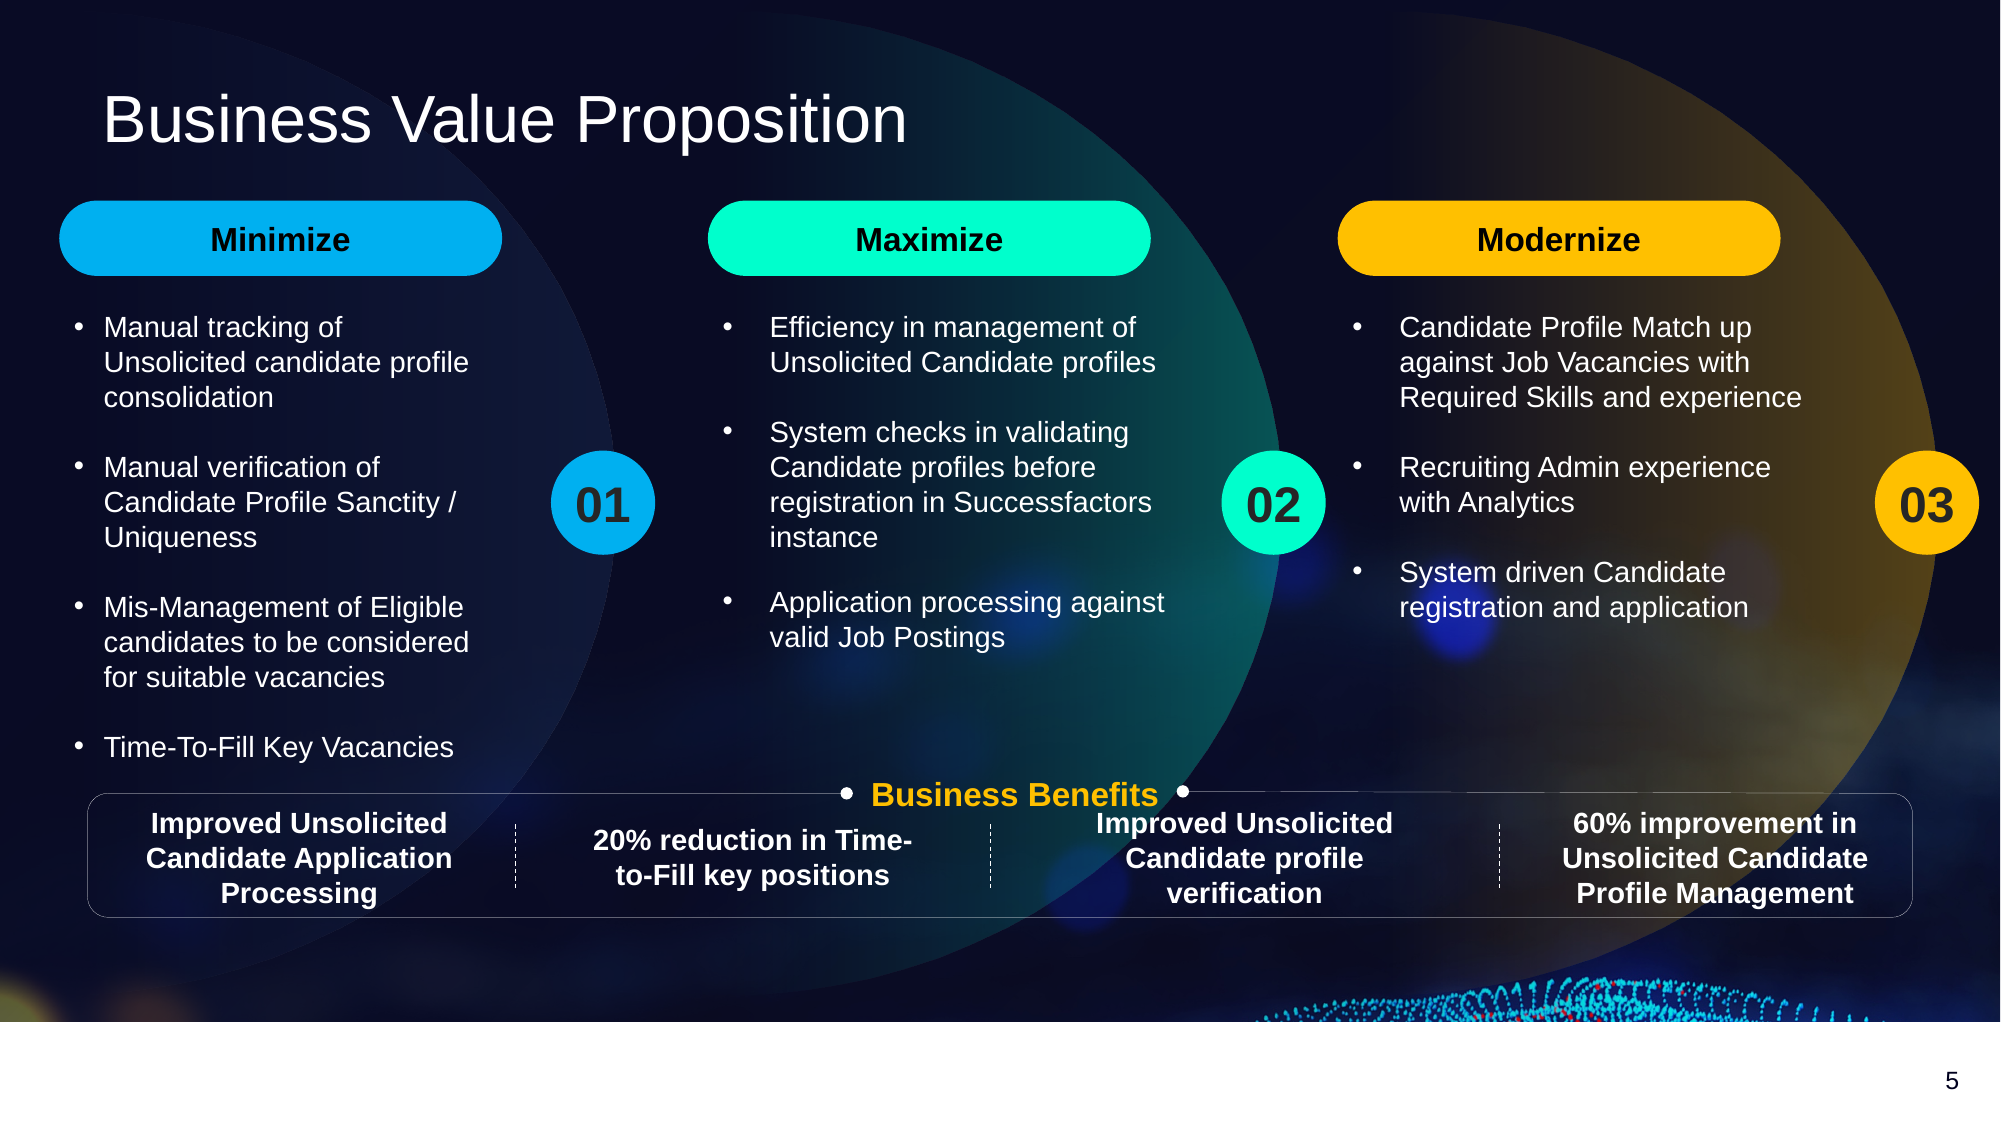

Business Value Proposition
Minimize
Maximize
Modernize
Manual tracking of Unsolicited candidate profile consolidation

Manual verification of Candidate Profile Sanctity /  Uniqueness

Mis-Management of Eligible candidates to be considered for suitable vacancies

Time-To-Fill Key Vacancies

Efficiency in management of Unsolicited Candidate profiles

System checks in validating Candidate profiles before registration in Successfactors instance

Application processing against valid Job Postings

Candidate Profile Match up against Job Vacancies with Required Skills and experience

Recruiting Admin experience with Analytics

System driven Candidate registration and application

01
02
03
Business Benefits

Improved Unsolicited Candidate Application Processing
20% reduction in Time-to-Fill key positions
Improved Unsolicited Candidate profile verification
60% improvement in Unsolicited Candidate Profile Management